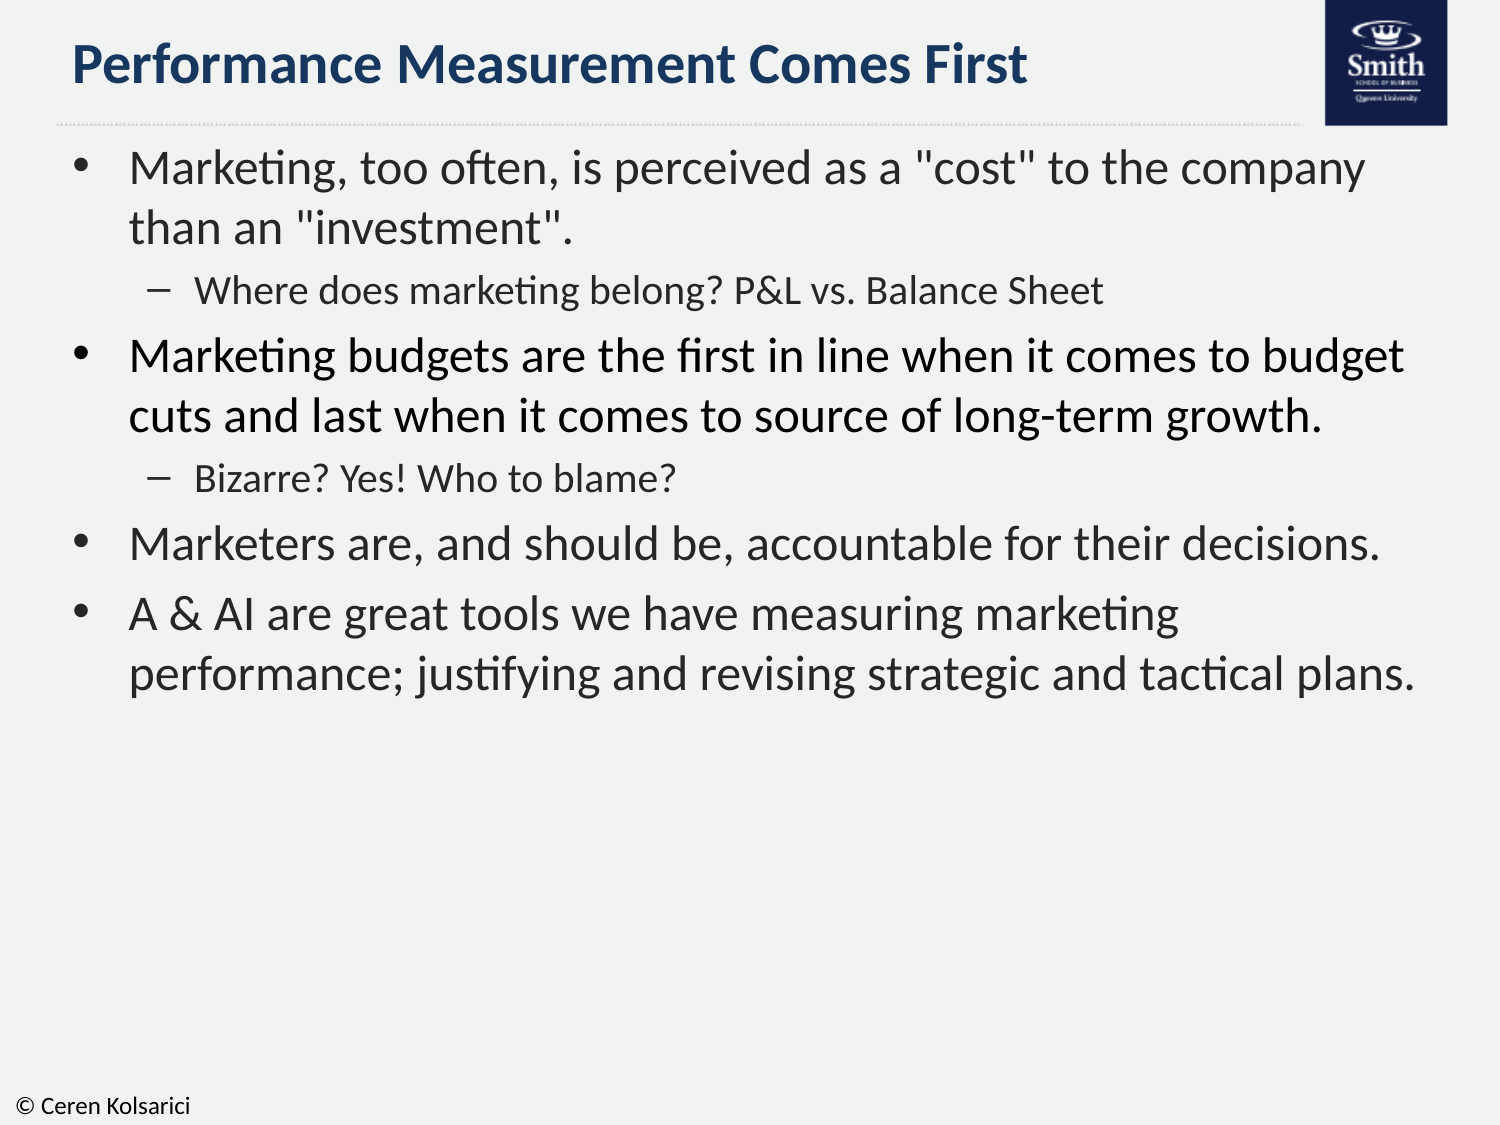

# Performance Measurement Comes First
Marketing, too often, is perceived as a "cost" to the company than an "investment".
Where does marketing belong? P&L vs. Balance Sheet
Marketing budgets are the first in line when it comes to budget cuts and last when it comes to source of long-term growth.
Bizarre? Yes! Who to blame?
Marketers are, and should be, accountable for their decisions.
A & AI are great tools we have measuring marketing performance; justifying and revising strategic and tactical plans.

© Ceren Kolsarici